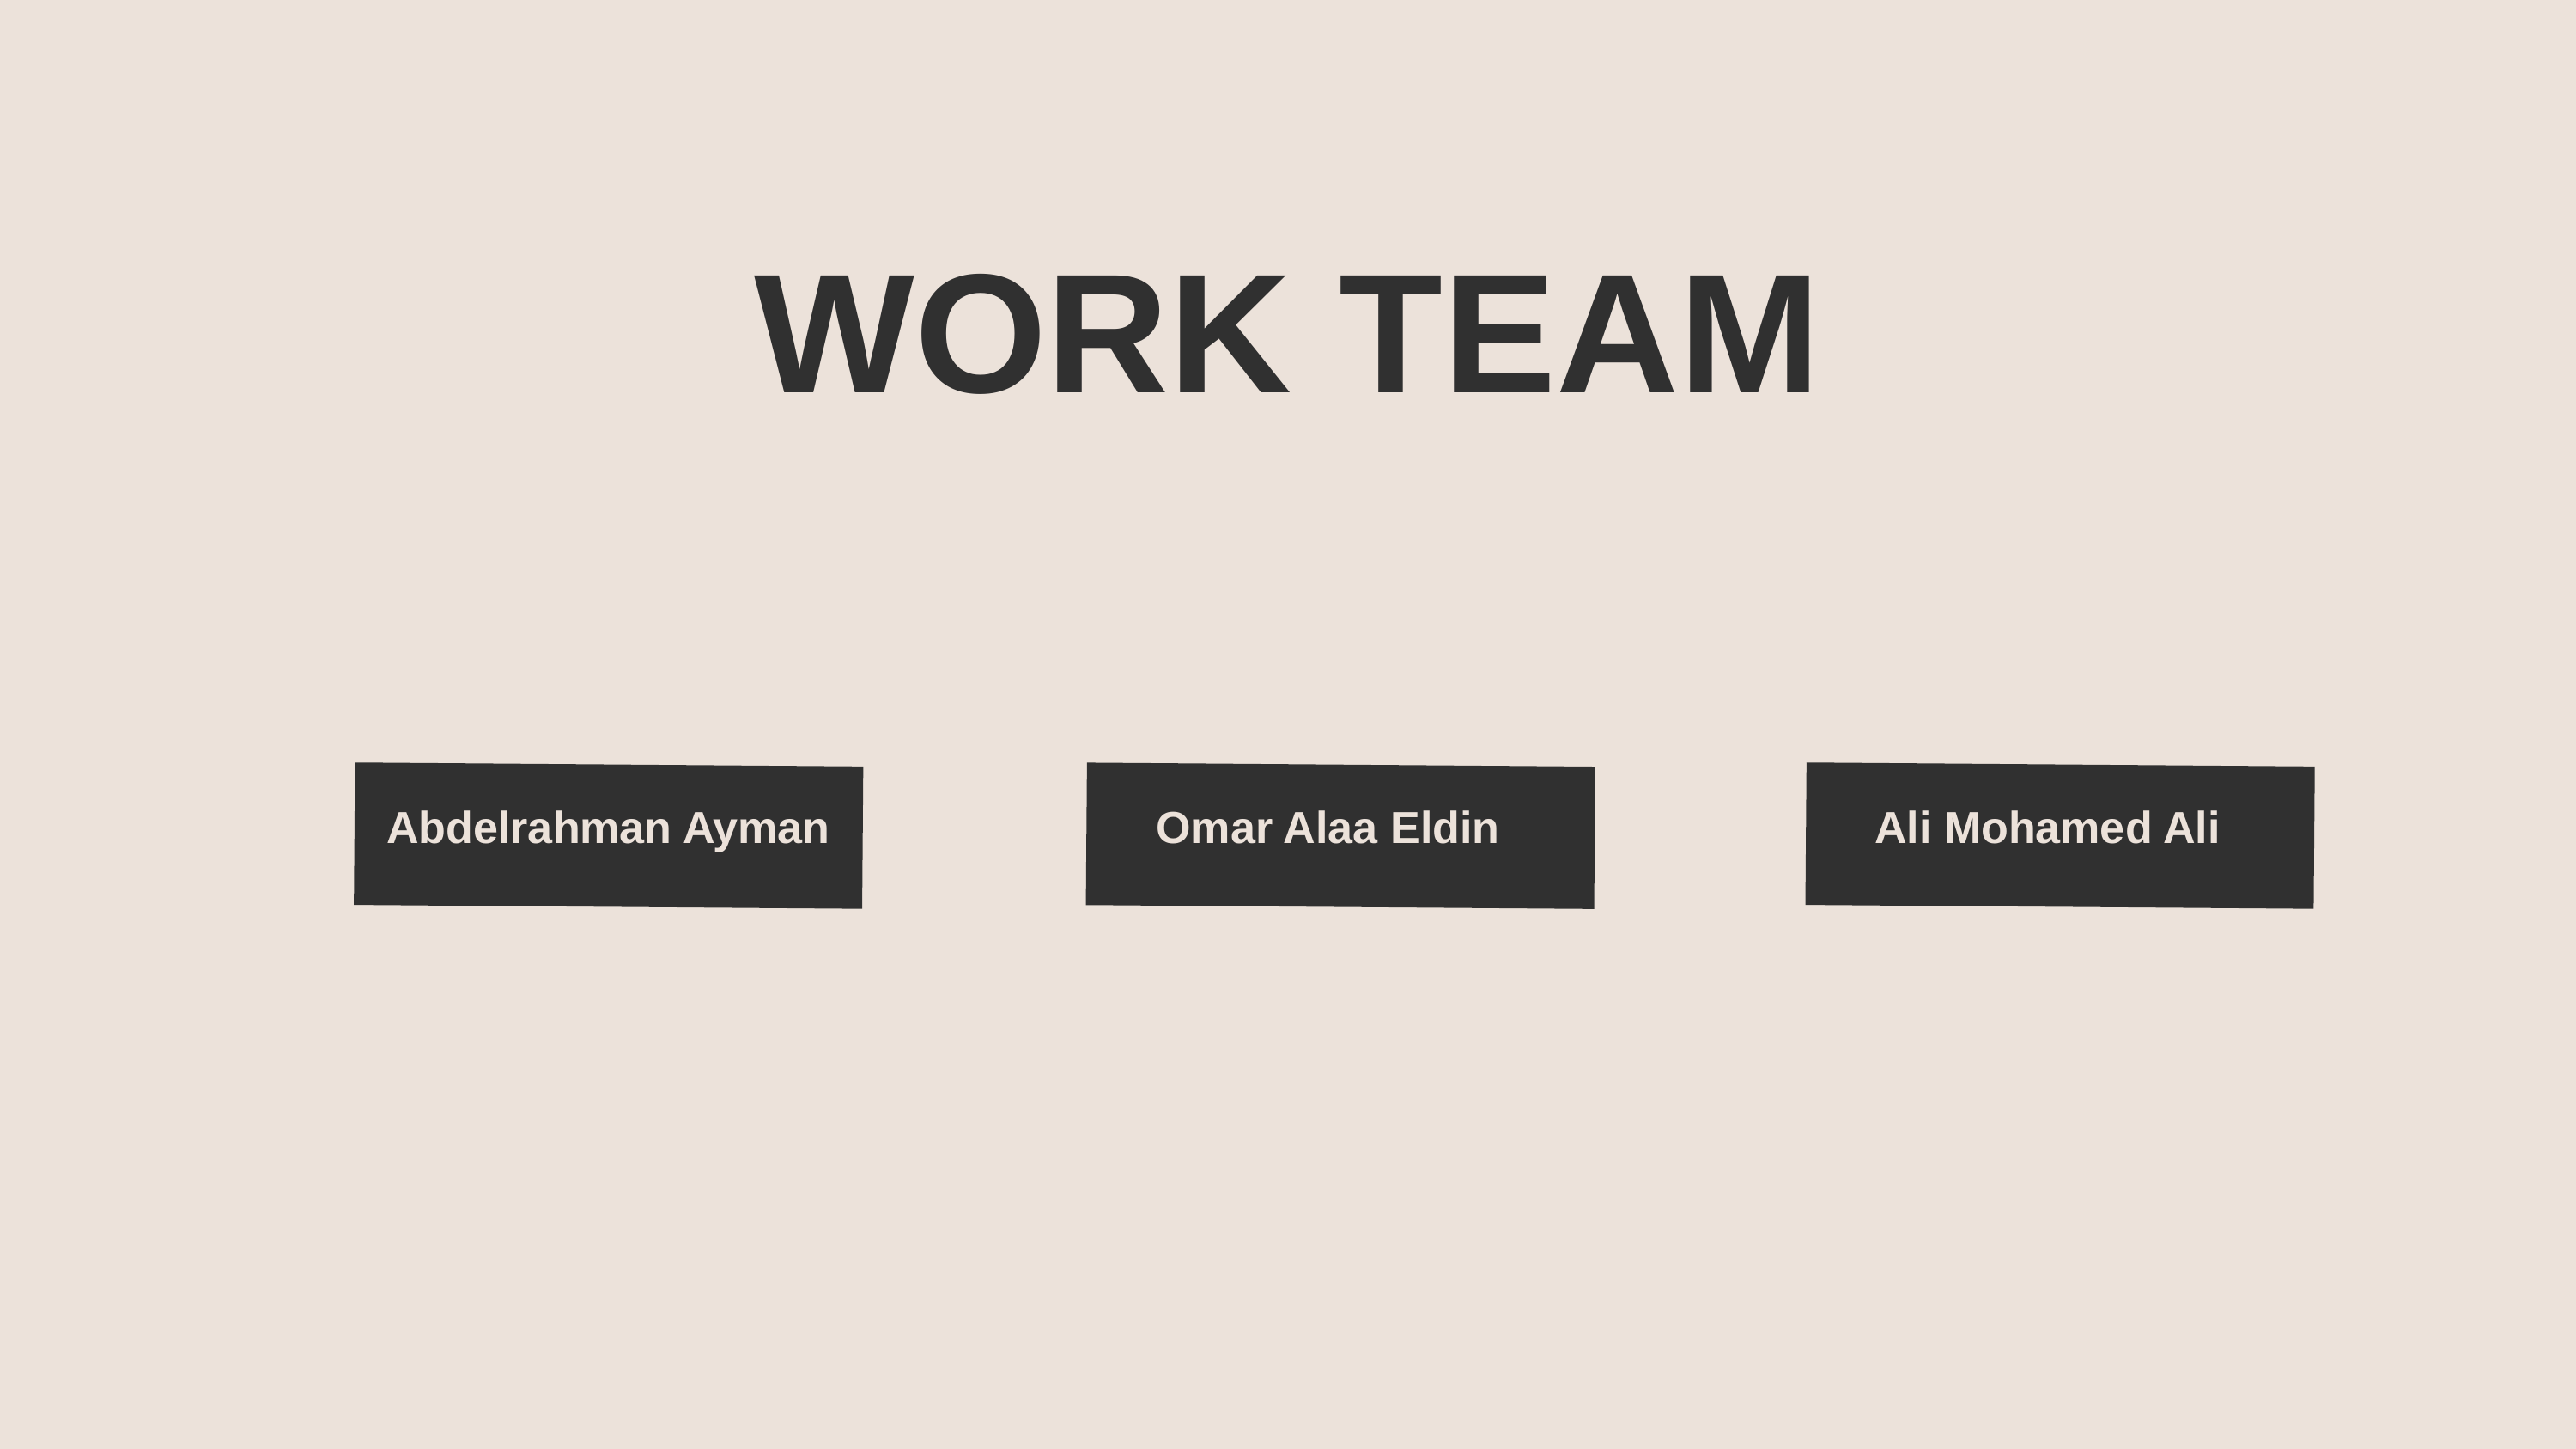

WORK TEAM

Abdelrahman Ayman
Ali Mohamed Ali
Omar Alaa Eldin